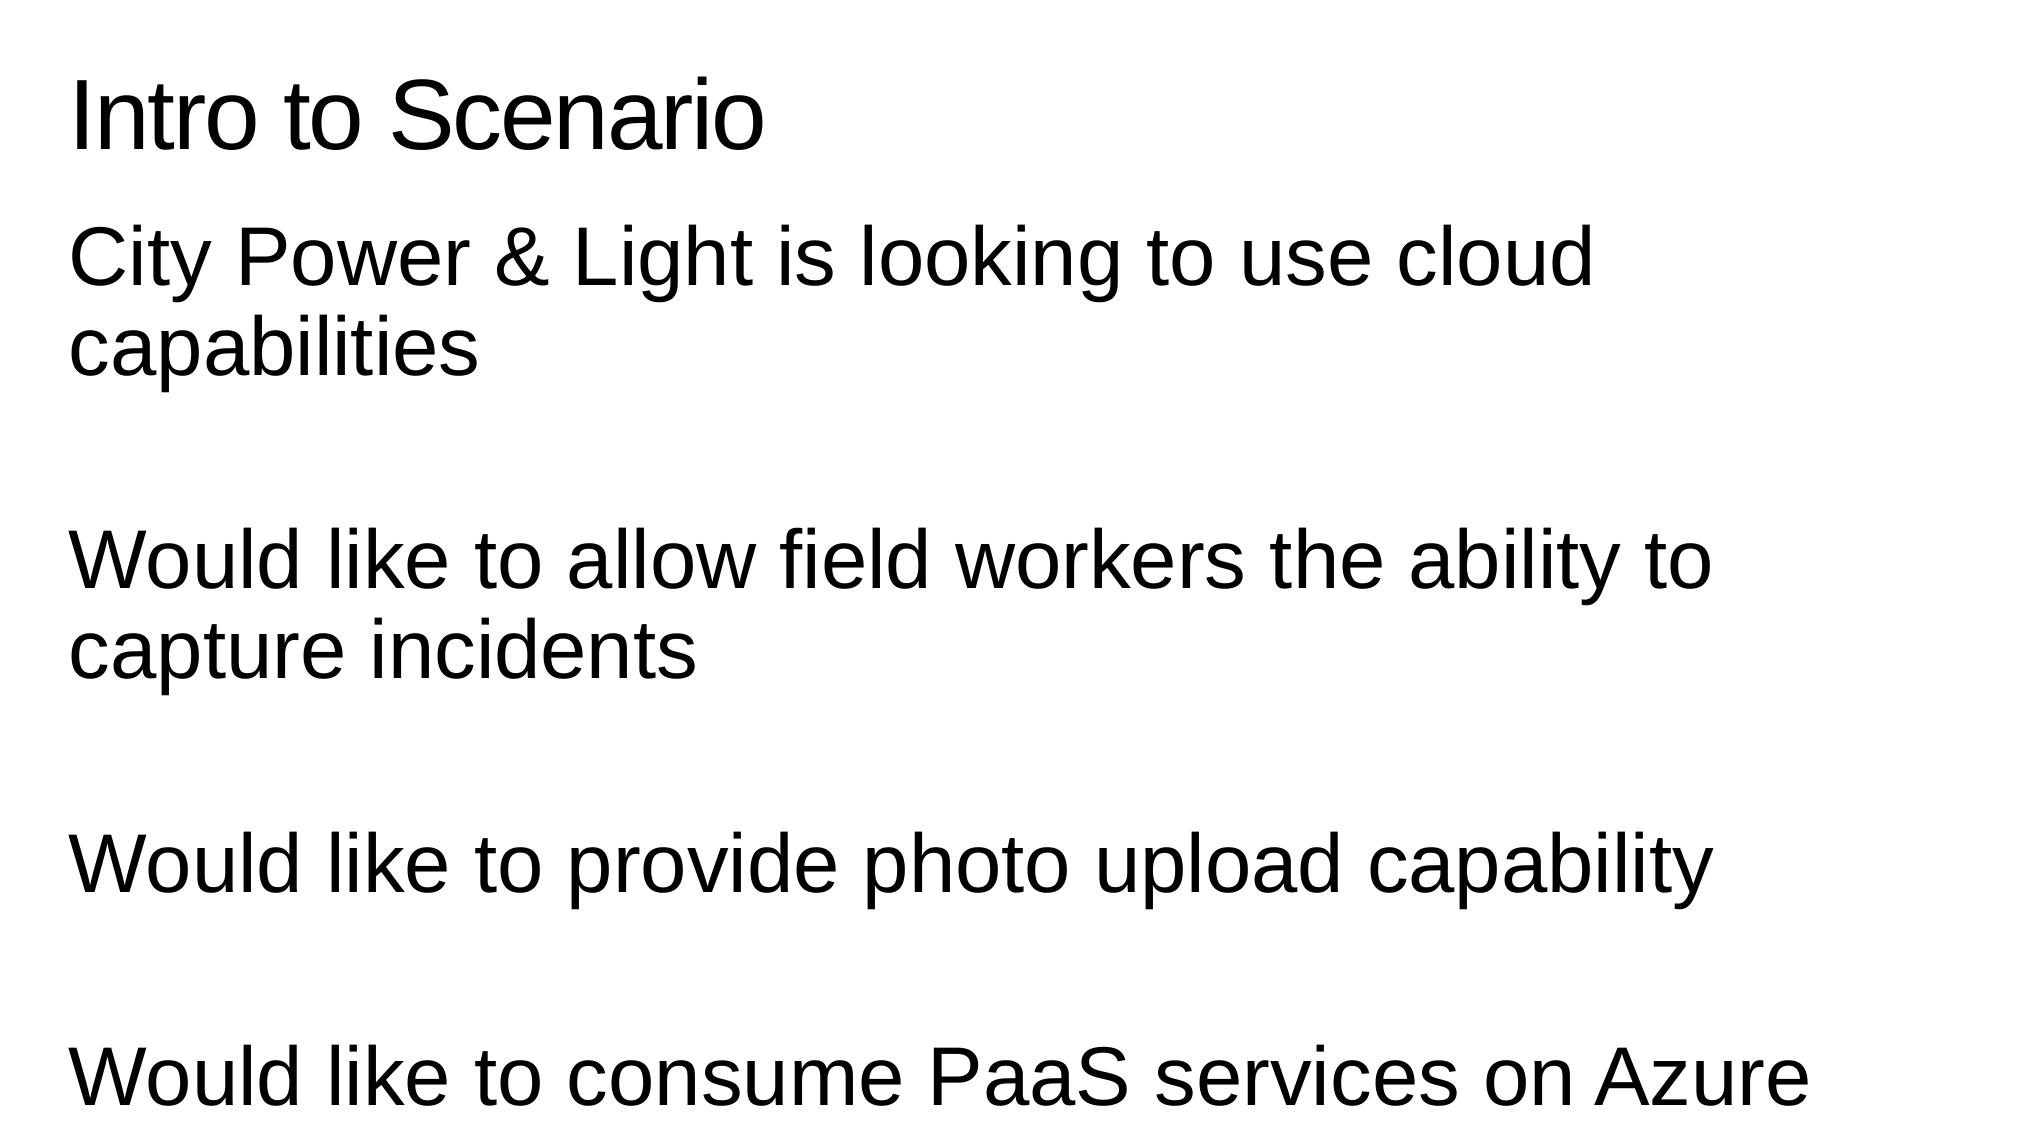

# Intro to Scenario
City Power & Light is looking to use cloud capabilities

Would like to allow field workers the ability to capture incidents

Would like to provide photo upload capability

Would like to consume PaaS services on Azure